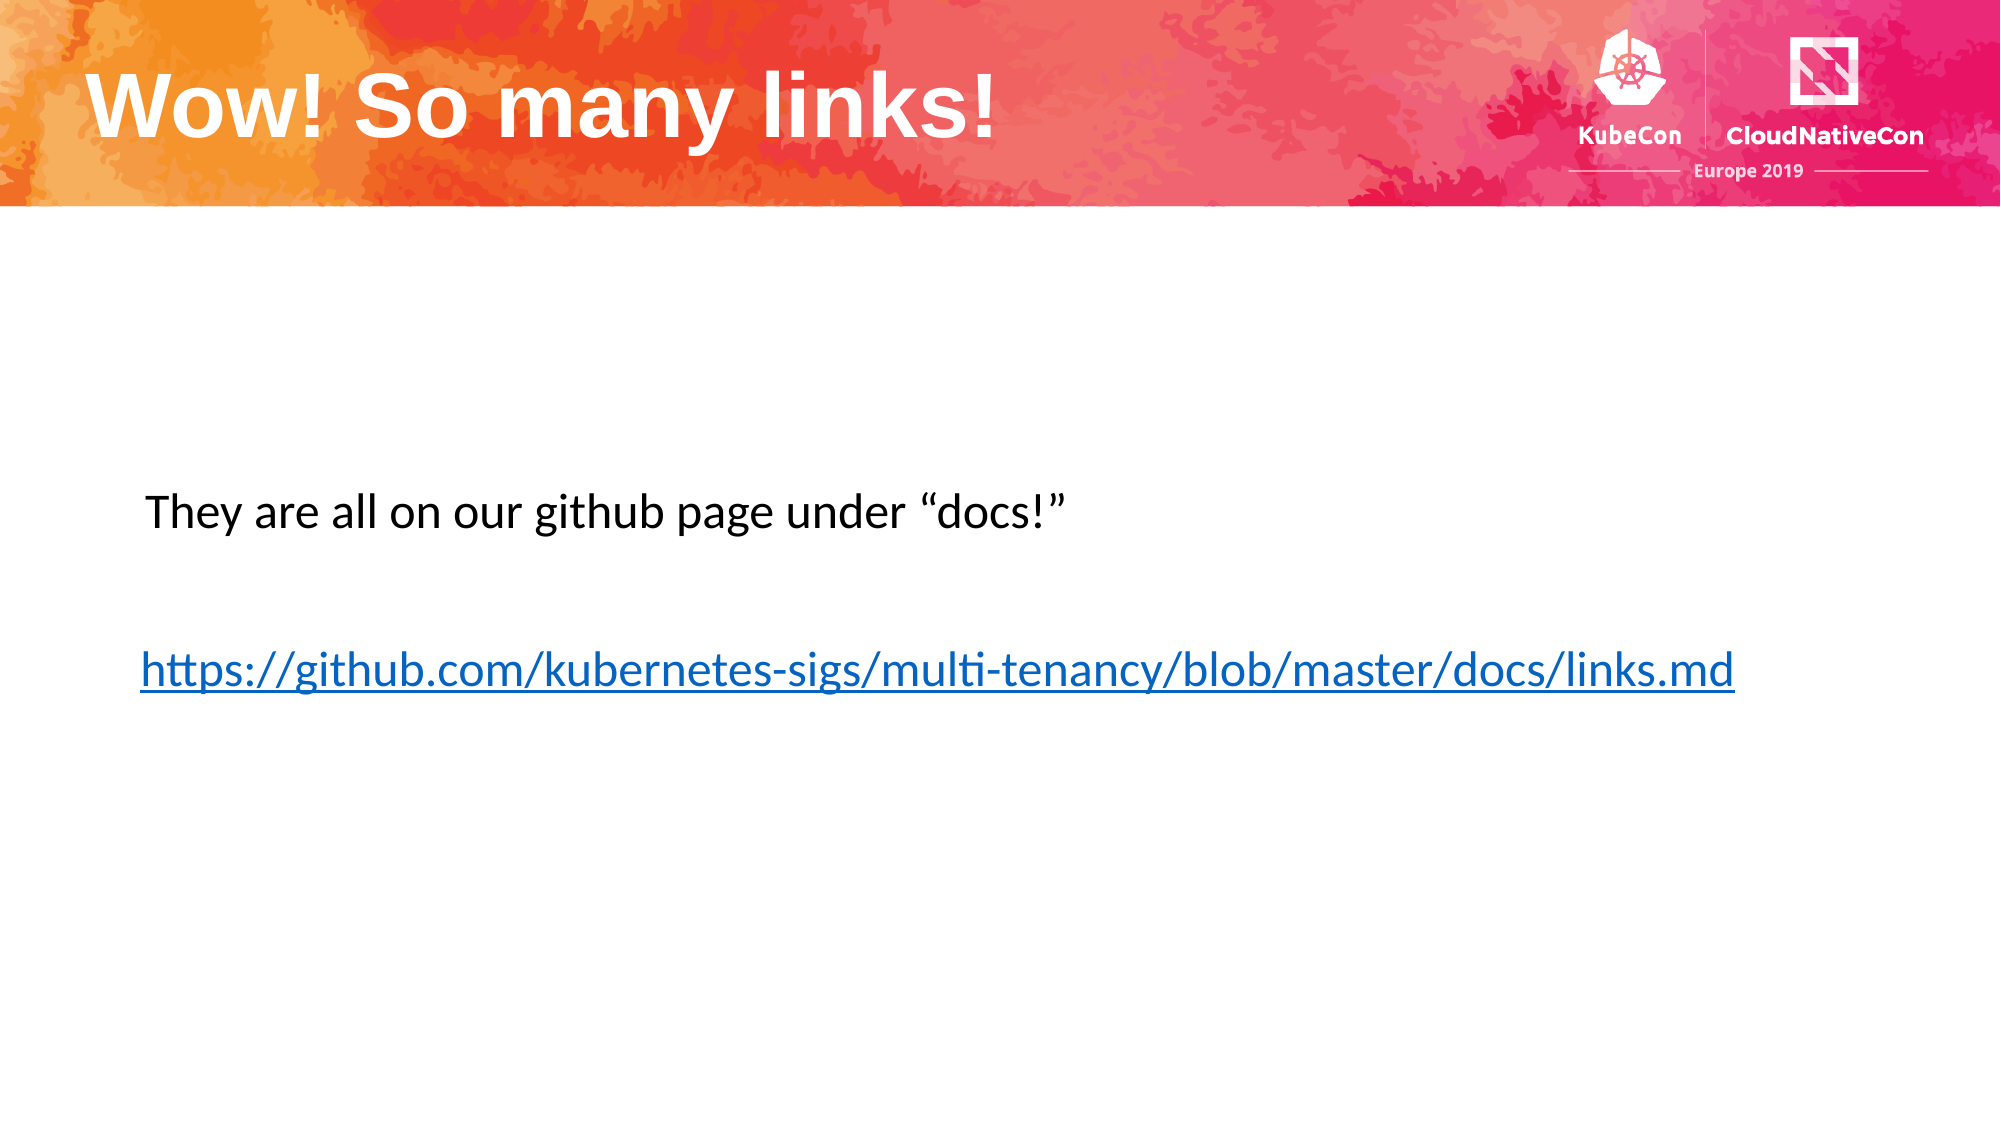

# Wow! So many links!
They are all on our github page under “docs!”

https://github.com/kubernetes-sigs/multi-tenancy/blob/master/docs/links.md